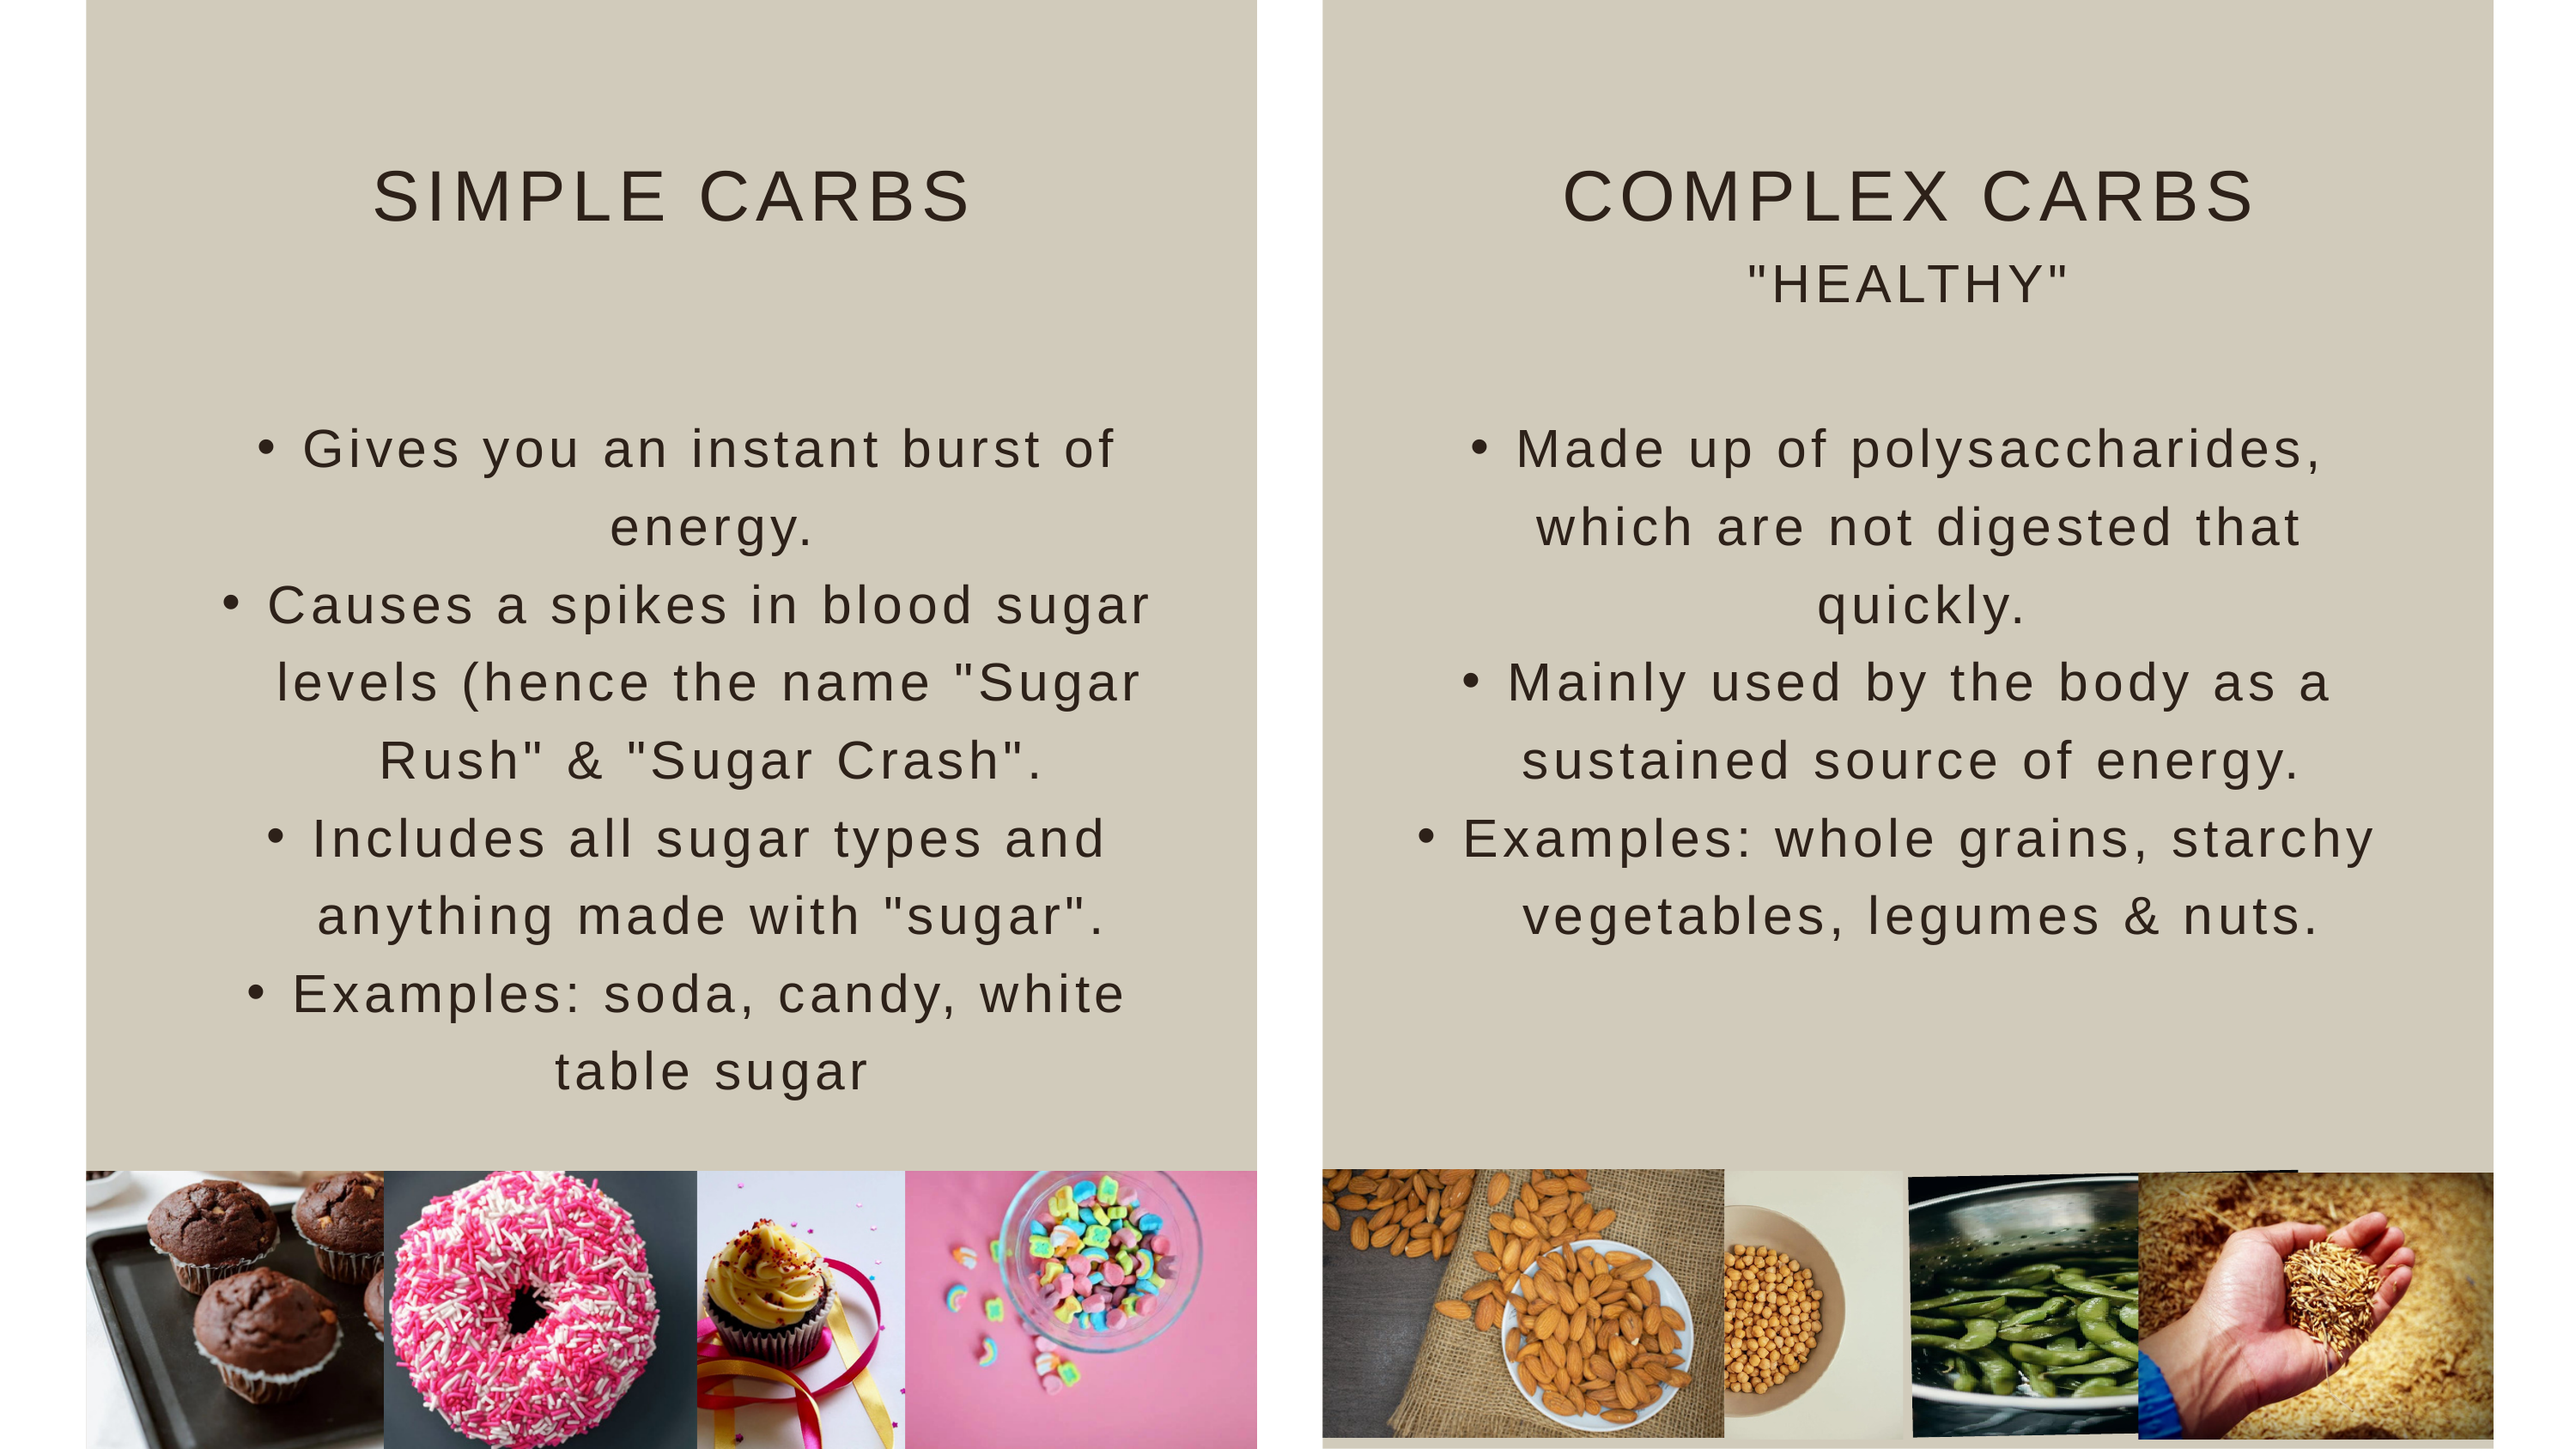

SIMPLE CARBS
COMPLEX CARBS
"HEALTHY"
Gives you an instant burst of energy.
Causes a spikes in blood sugar levels (hence the name "Sugar Rush" & "Sugar Crash".
Includes all sugar types and anything made with "sugar".
Examples: soda, candy, white table sugar
Made up of polysaccharides, which are not digested that quickly.
Mainly used by the body as a sustained source of energy.
Examples: whole grains, starchy vegetables, legumes & nuts.